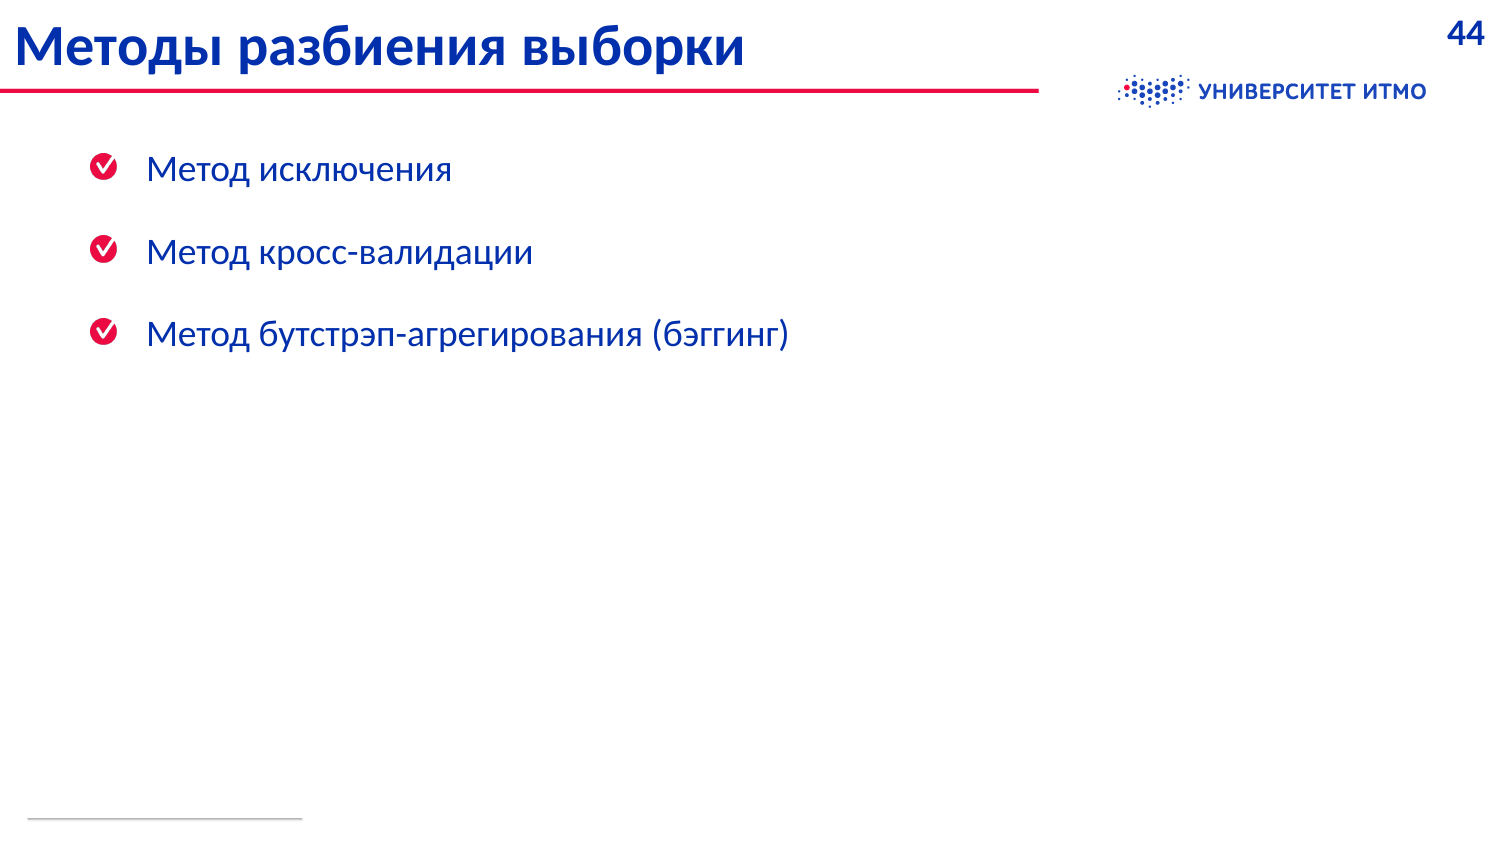

Методы разбиения выборки

44
Метод исключения
Метод кросс-валидации
Метод бутстрэп-агрегирования (бэггинг)